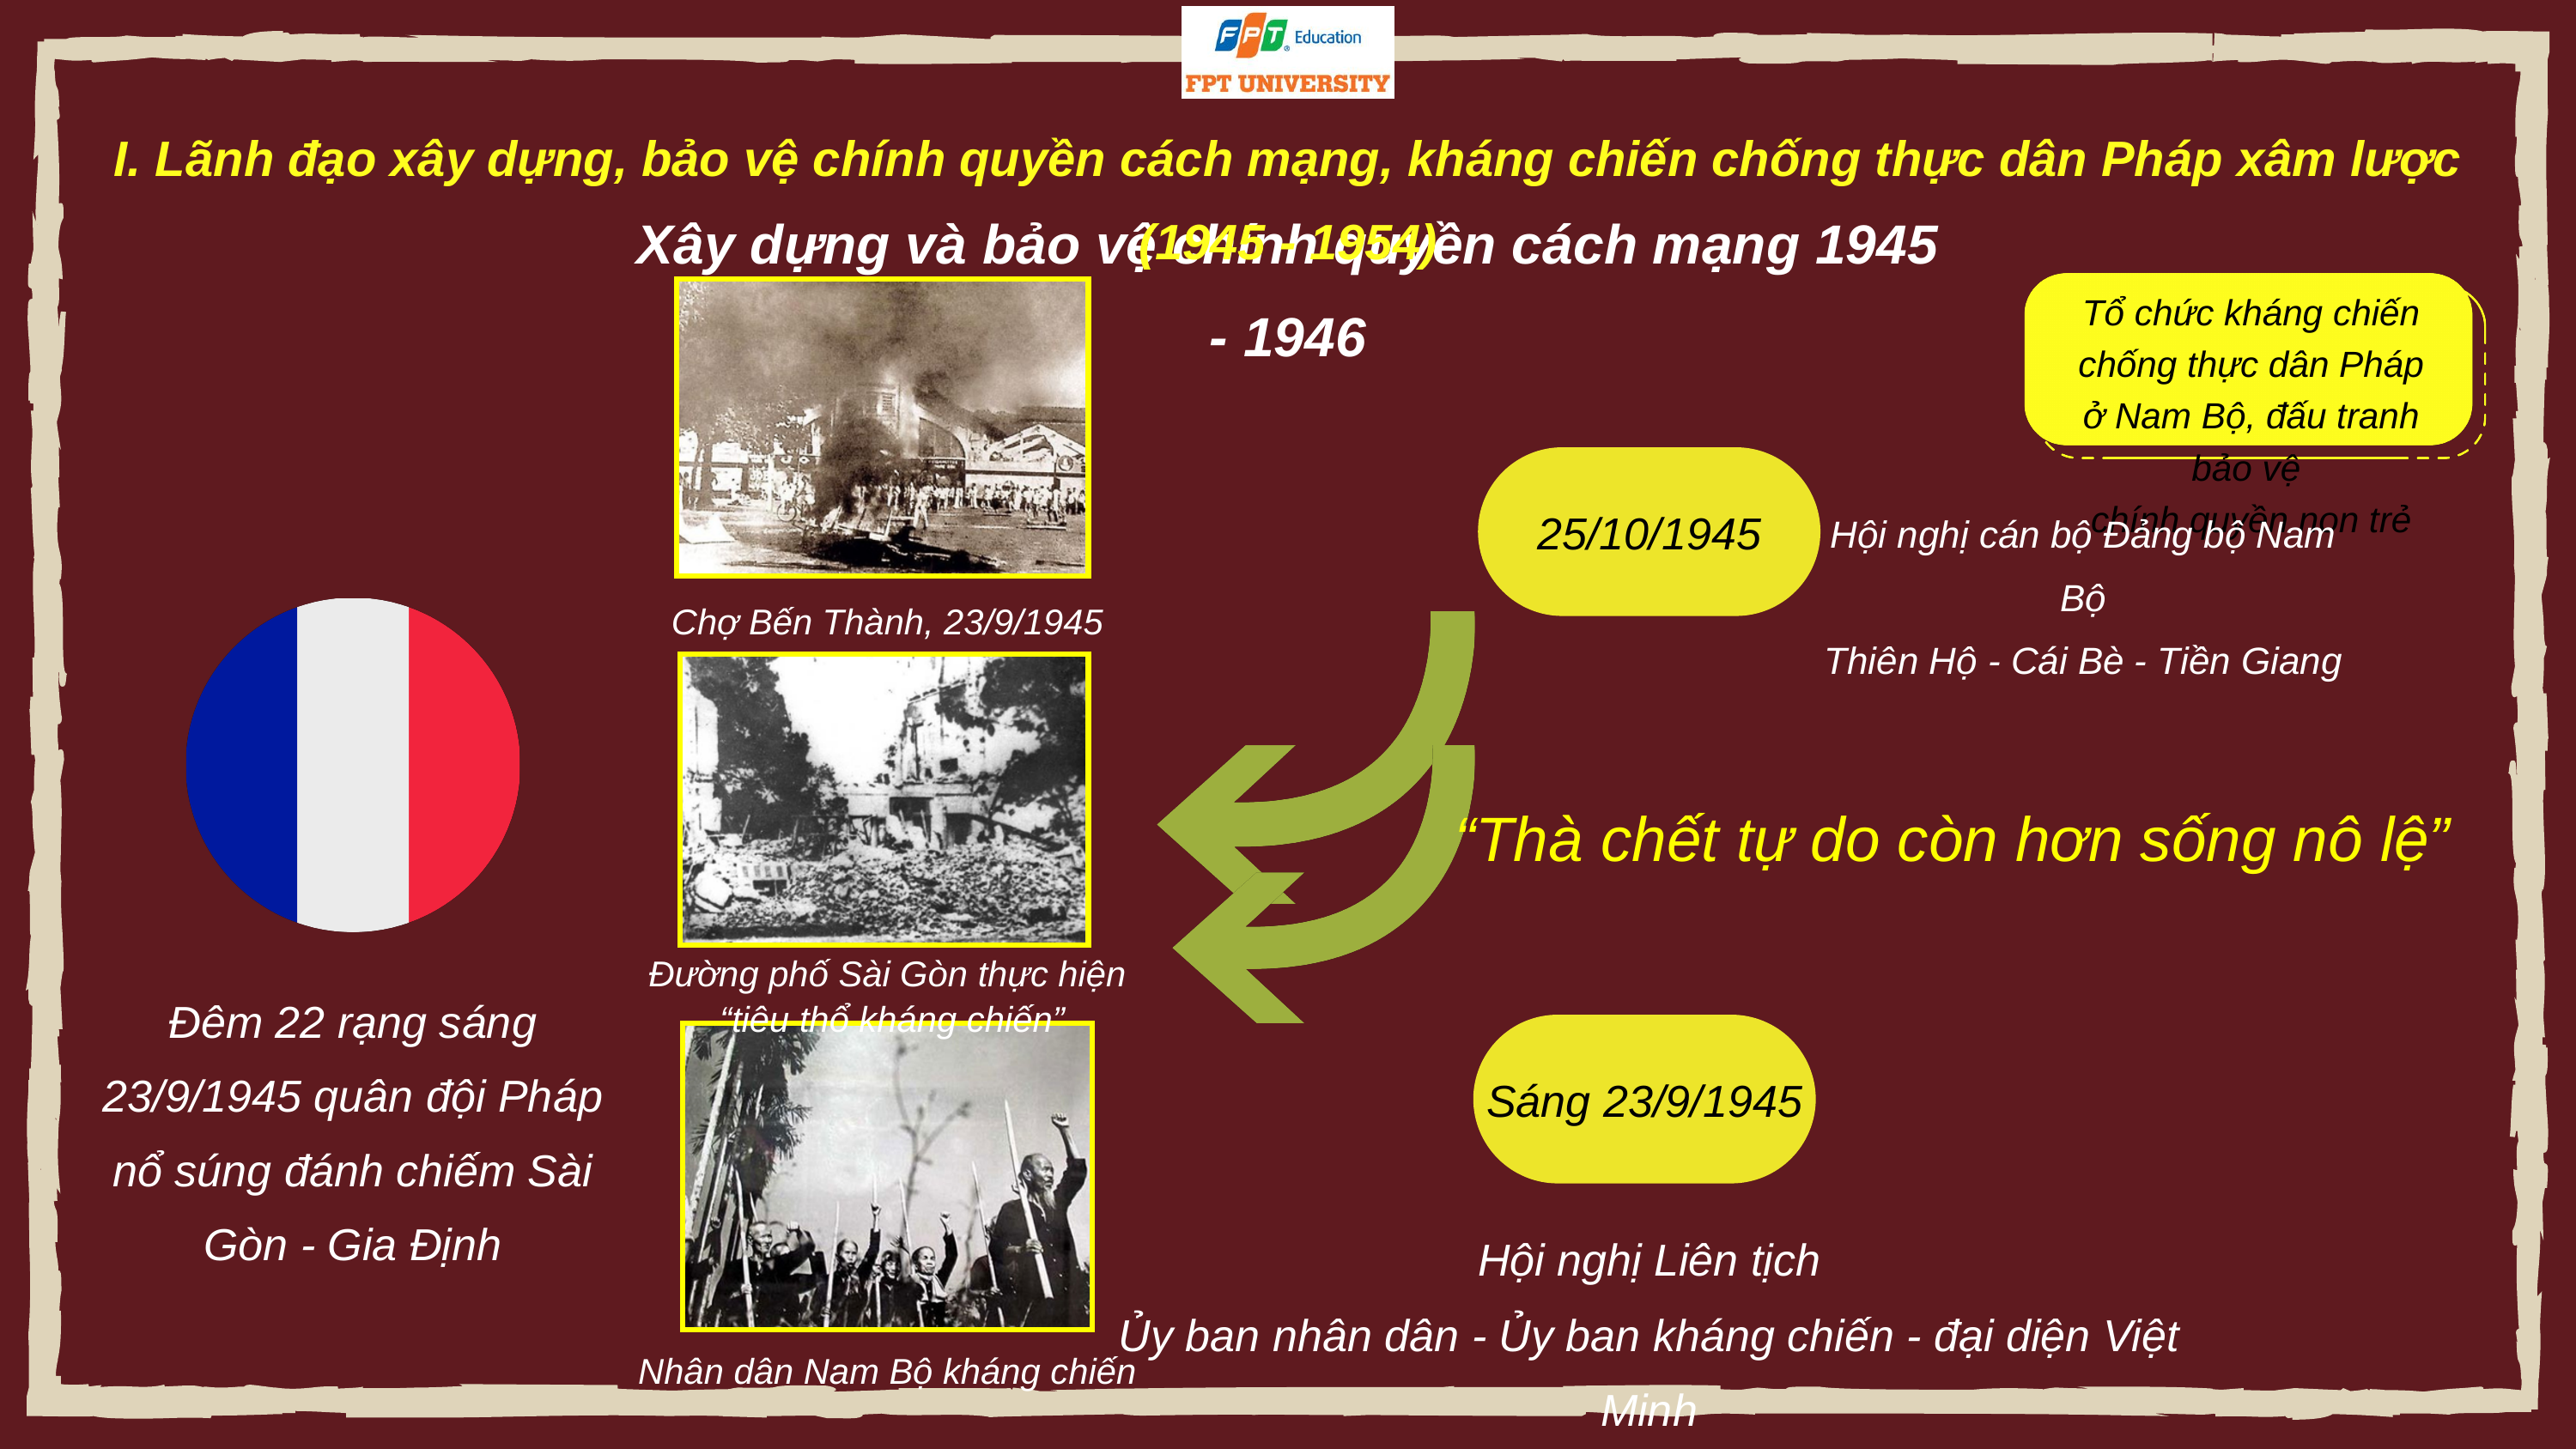

I. Lãnh đạo xây dựng, bảo vệ chính quyền cách mạng, kháng chiến chống thực dân Pháp xâm lược (1945 - 1954)
Xây dựng và bảo vệ chính quyền cách mạng 1945 - 1946

Tổ chức kháng chiến chống thực dân Pháp ở Nam Bộ, đấu tranh bảo vệ
chính quyền non trẻ

25/10/1945
Hội nghị cán bộ Đảng bộ Nam Bộ
Thiên Hộ - Cái Bè - Tiền Giang
Chợ Bến Thành, 23/9/1945

“Thà chết tự do còn hơn sống nô lệ”
Đường phố Sài Gòn thực hiện
 “tiêu thổ kháng chiến”
Đêm 22 rạng sáng 23/9/1945 quân đội Pháp nổ súng đánh chiếm Sài Gòn - Gia Định

Sáng 23/9/1945

Hội nghị Liên tịch
Ủy ban nhân dân - Ủy ban kháng chiến - đại diện Việt Minh
Nhân dân Nam Bộ kháng chiến